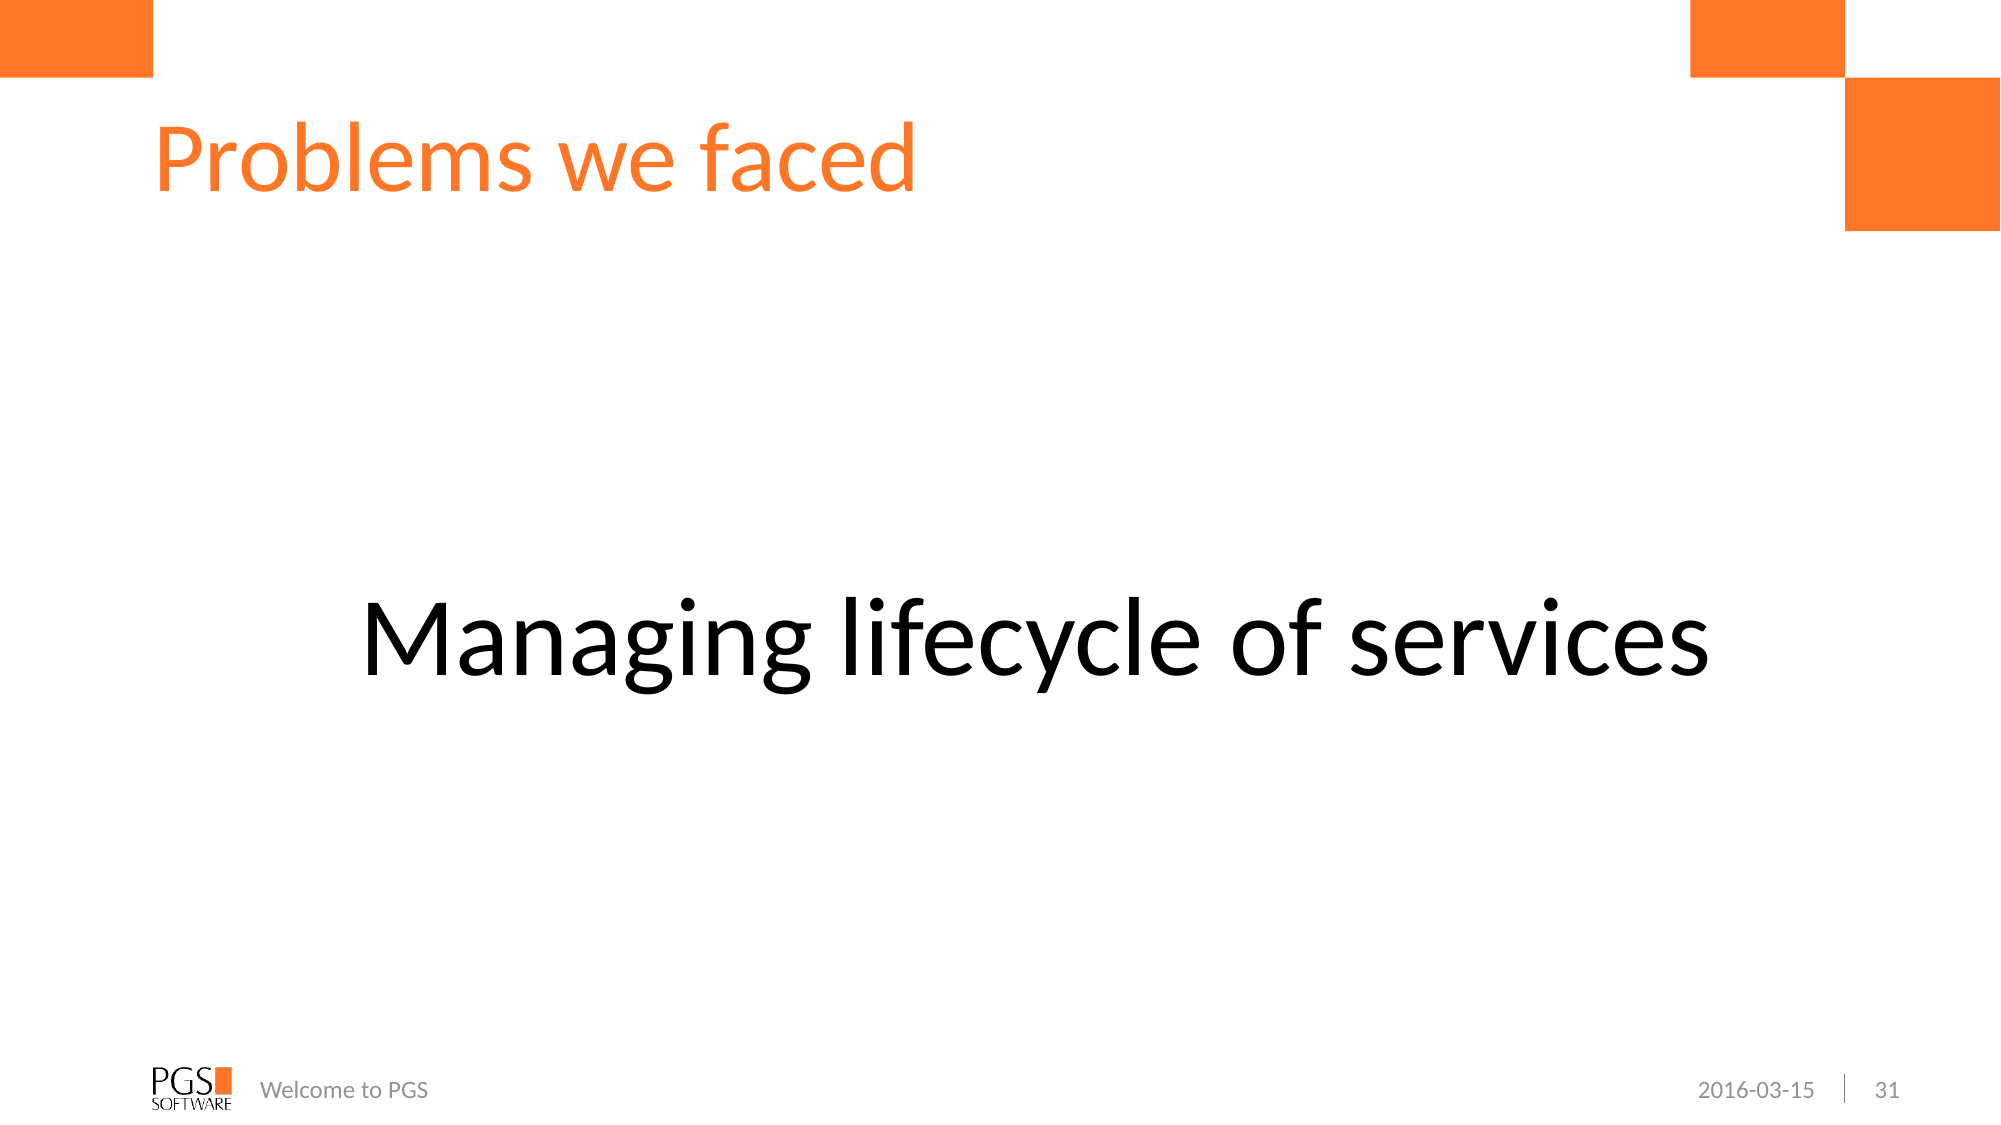

# Problems we faced
Managing lifecycle of services
Welcome to PGS
2016-03-15
31